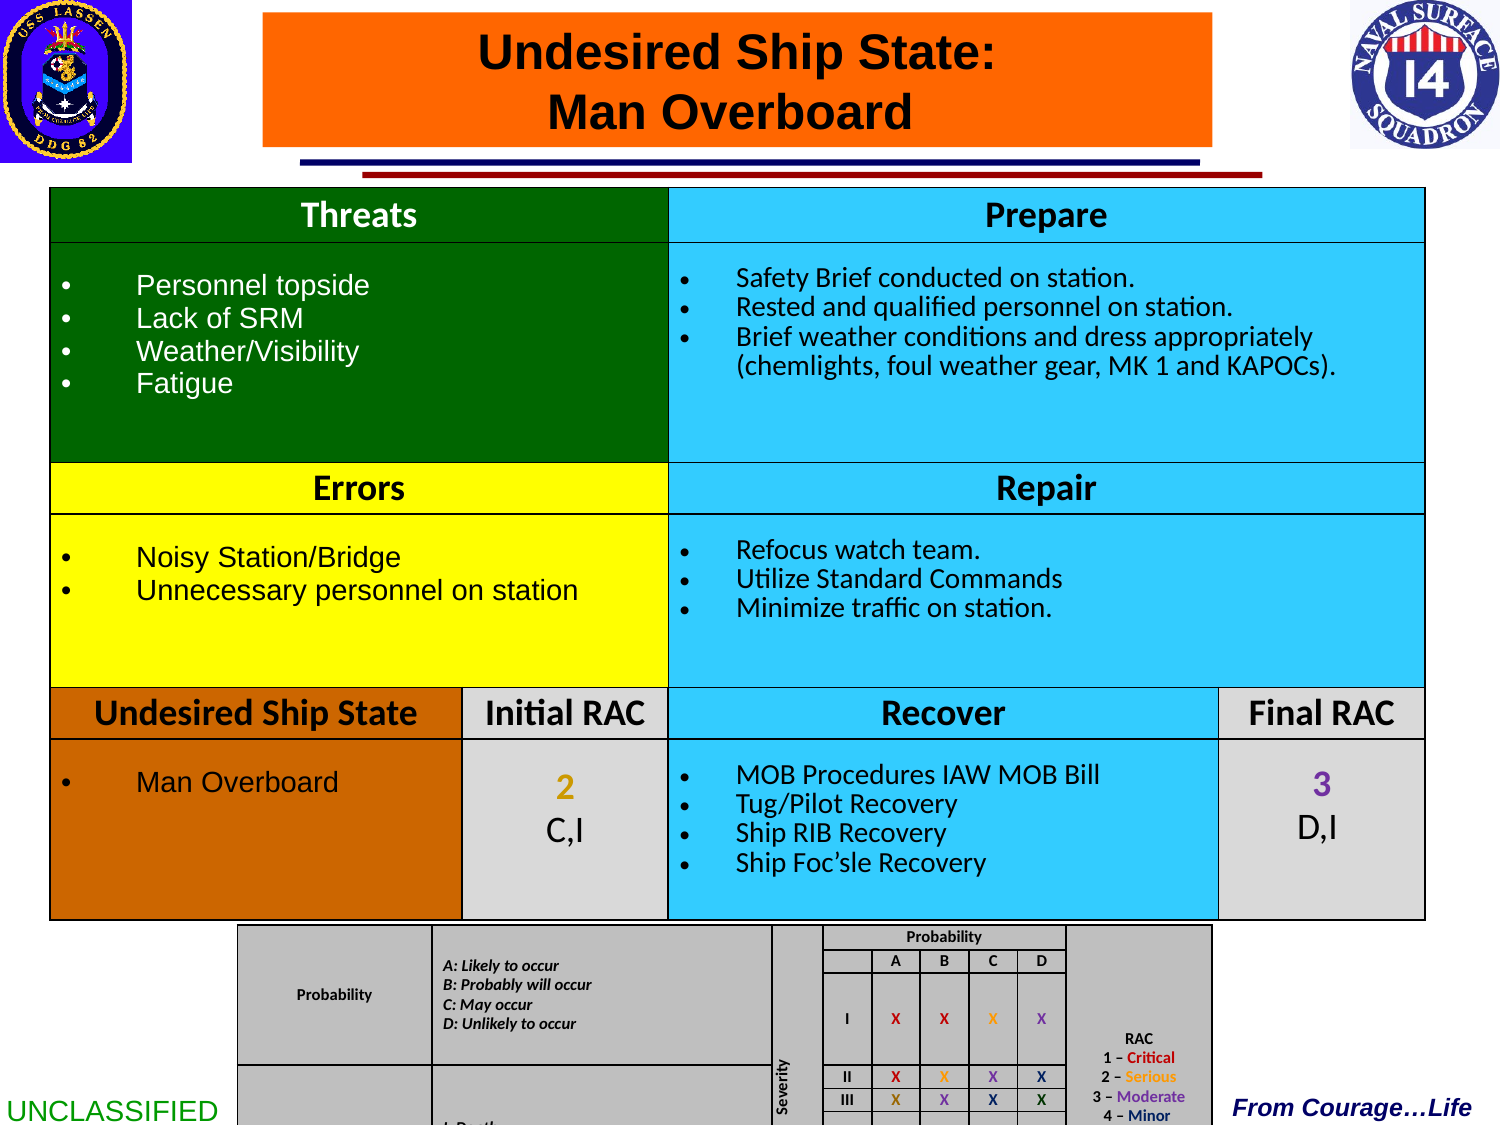

Undesired Ship State:
Man Overboard
| Threats | Prepare |
| --- | --- |
| Personnel topside Lack of SRM Weather/Visibility Fatigue | Safety Brief conducted on station. Rested and qualified personnel on station. Brief weather conditions and dress appropriately (chemlights, foul weather gear, MK 1 and KAPOCs). |
| Errors | Repair |
| --- | --- |
| Noisy Station/Bridge Unnecessary personnel on station | Refocus watch team. Utilize Standard Commands Minimize traffic on station. |

| Undesired Ship State | Initial RAC | Recover | Final RAC |
| --- | --- | --- | --- |
| Man Overboard | 2 C,I | MOB Procedures IAW MOB Bill Tug/Pilot Recovery Ship RIB Recovery Ship Foc’sle Recovery | 3 D,I |
| Probability | A: Likely to occur B: Probably will occur C: May occur D: Unlikely to occur | Severity | Probability |  |  |  |  | RAC 1 – Critical 2 – Serious 3 – Moderate 4 – Minor 5 – Negligible |
| --- | --- | --- | --- | --- | --- | --- | --- | --- |
|  |  |  |  | A | B | C | D |  |
|  |  |  | I | X | X | X | X |  |
| Severity | I: Death II: Serious Injury III: Minor Injury IV: Minimal Threat |  | II | X | X | X | X |  |
|  |  |  | III | X | X | X | X |  |
|  |  |  | IV | X | X | X | X |  |
UNCLASSIFIED

From Courage…Life